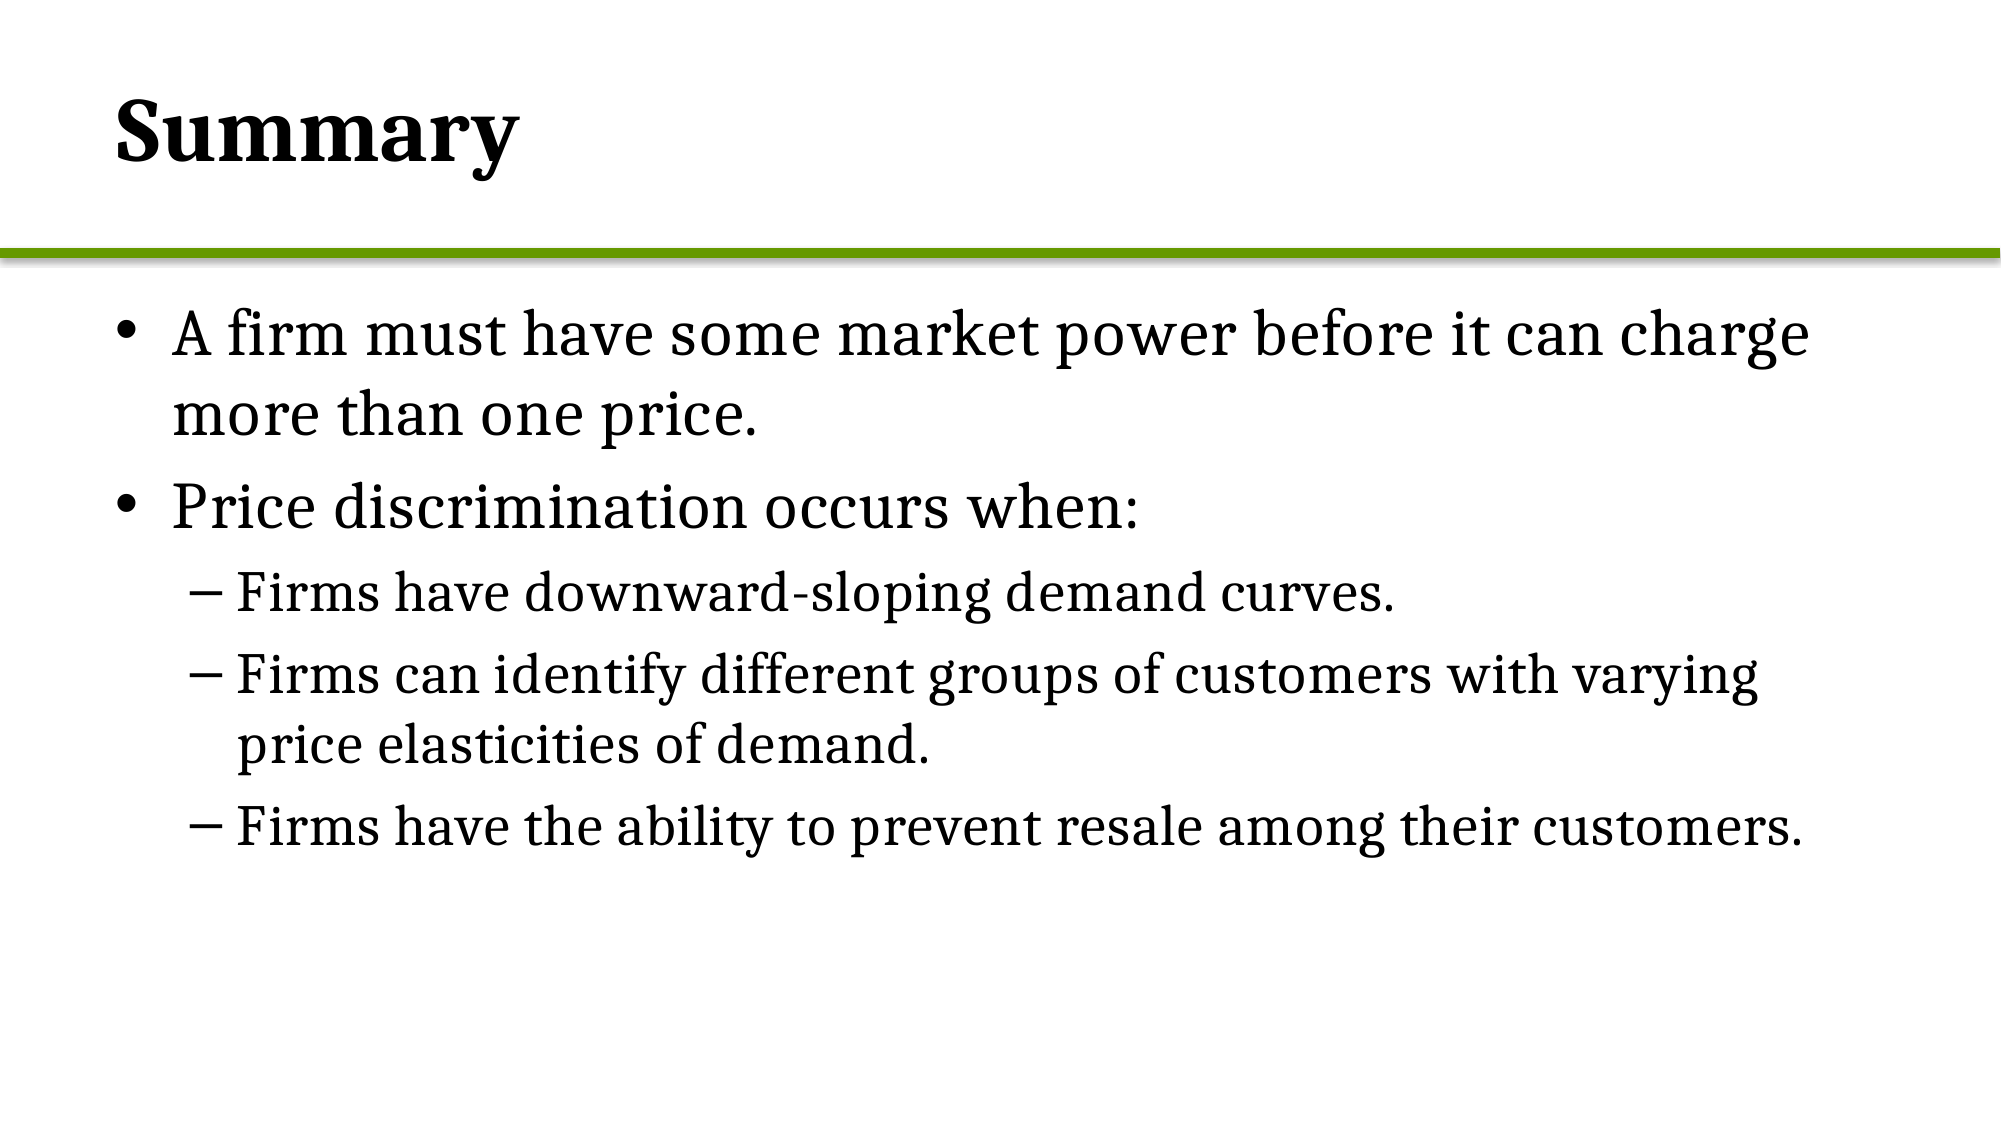

# Summary
A firm must have some market power before it can charge more than one price.
Price discrimination occurs when:
Firms have downward-sloping demand curves.
Firms can identify different groups of customers with varying price elasticities of demand.
Firms have the ability to prevent resale among their customers.